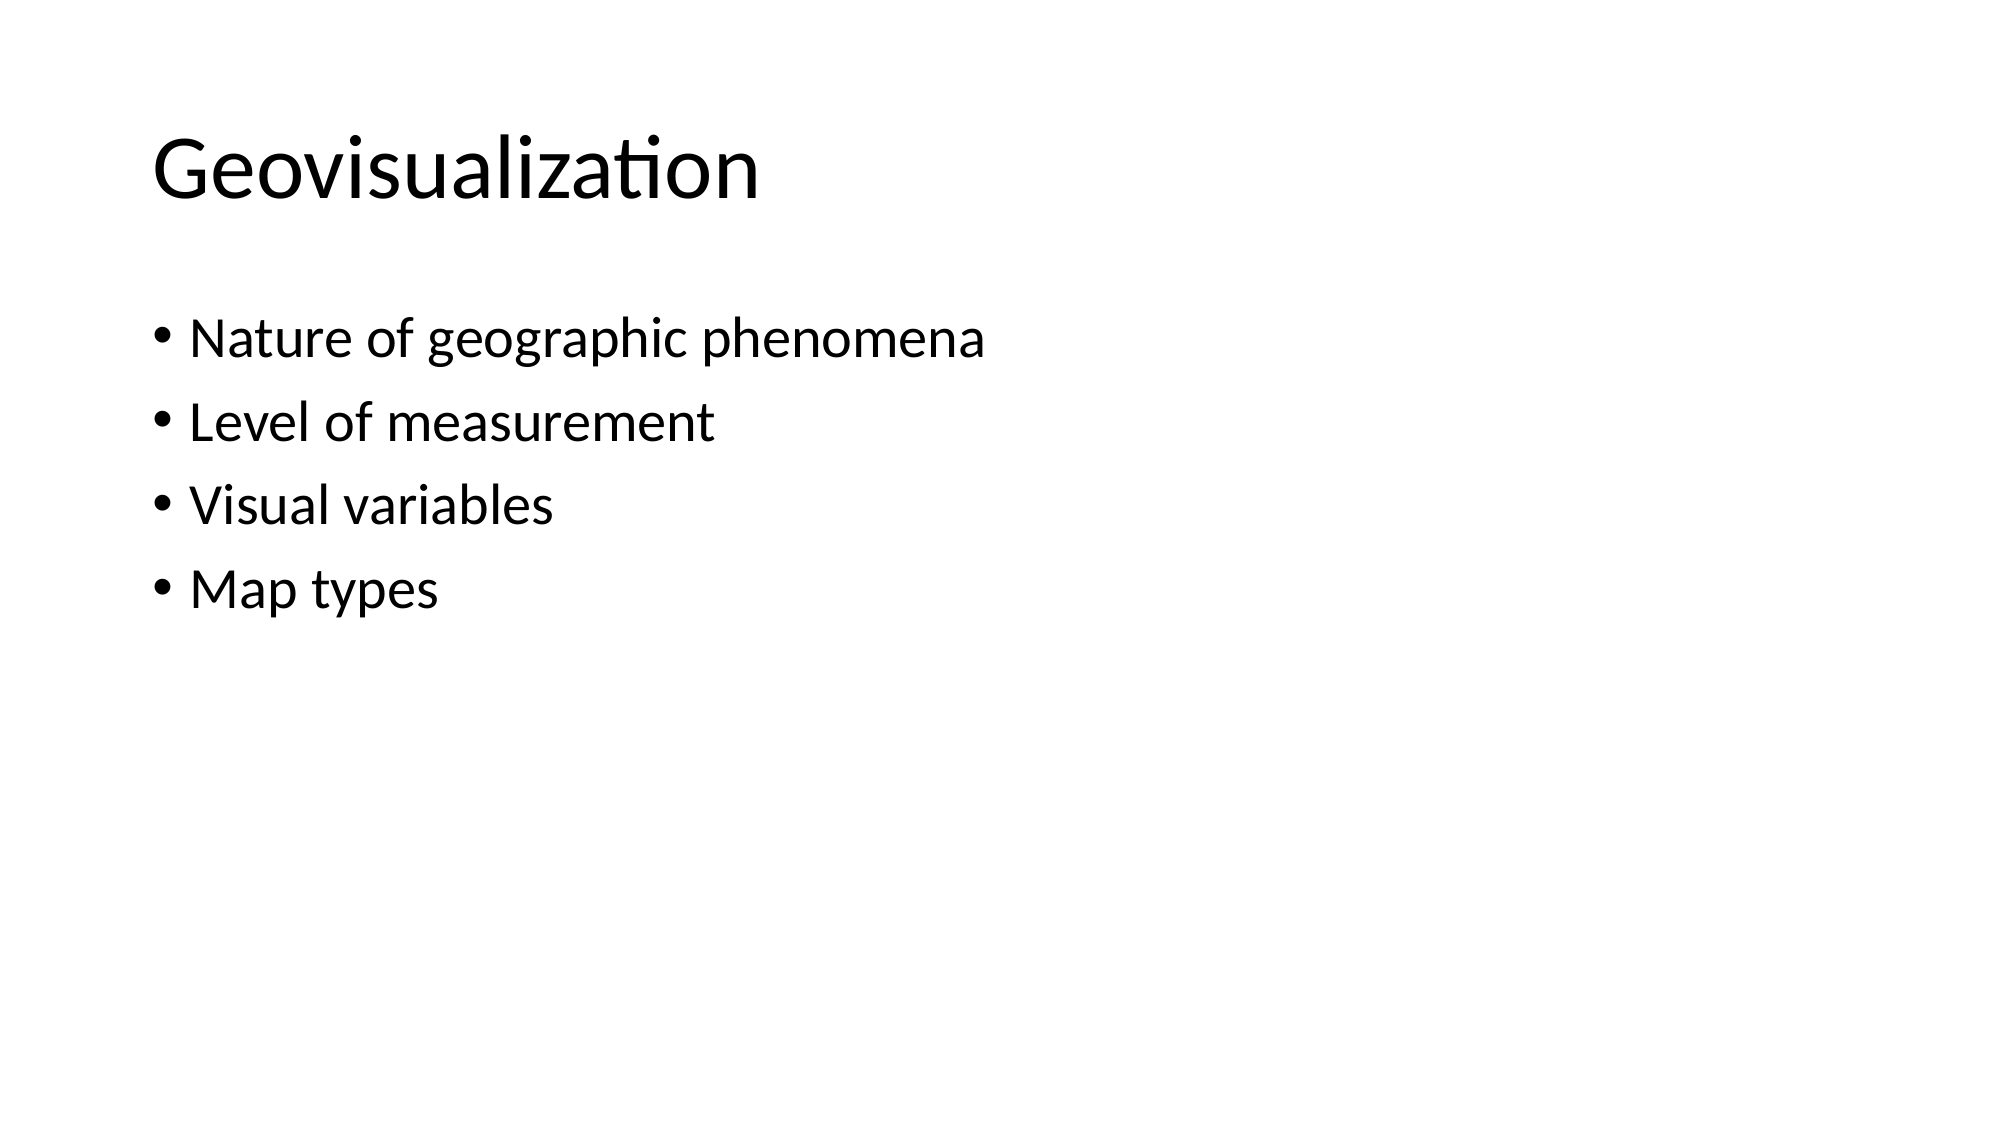

# Geovisualization
Nature of geographic phenomena
Level of measurement
Visual variables
Map types